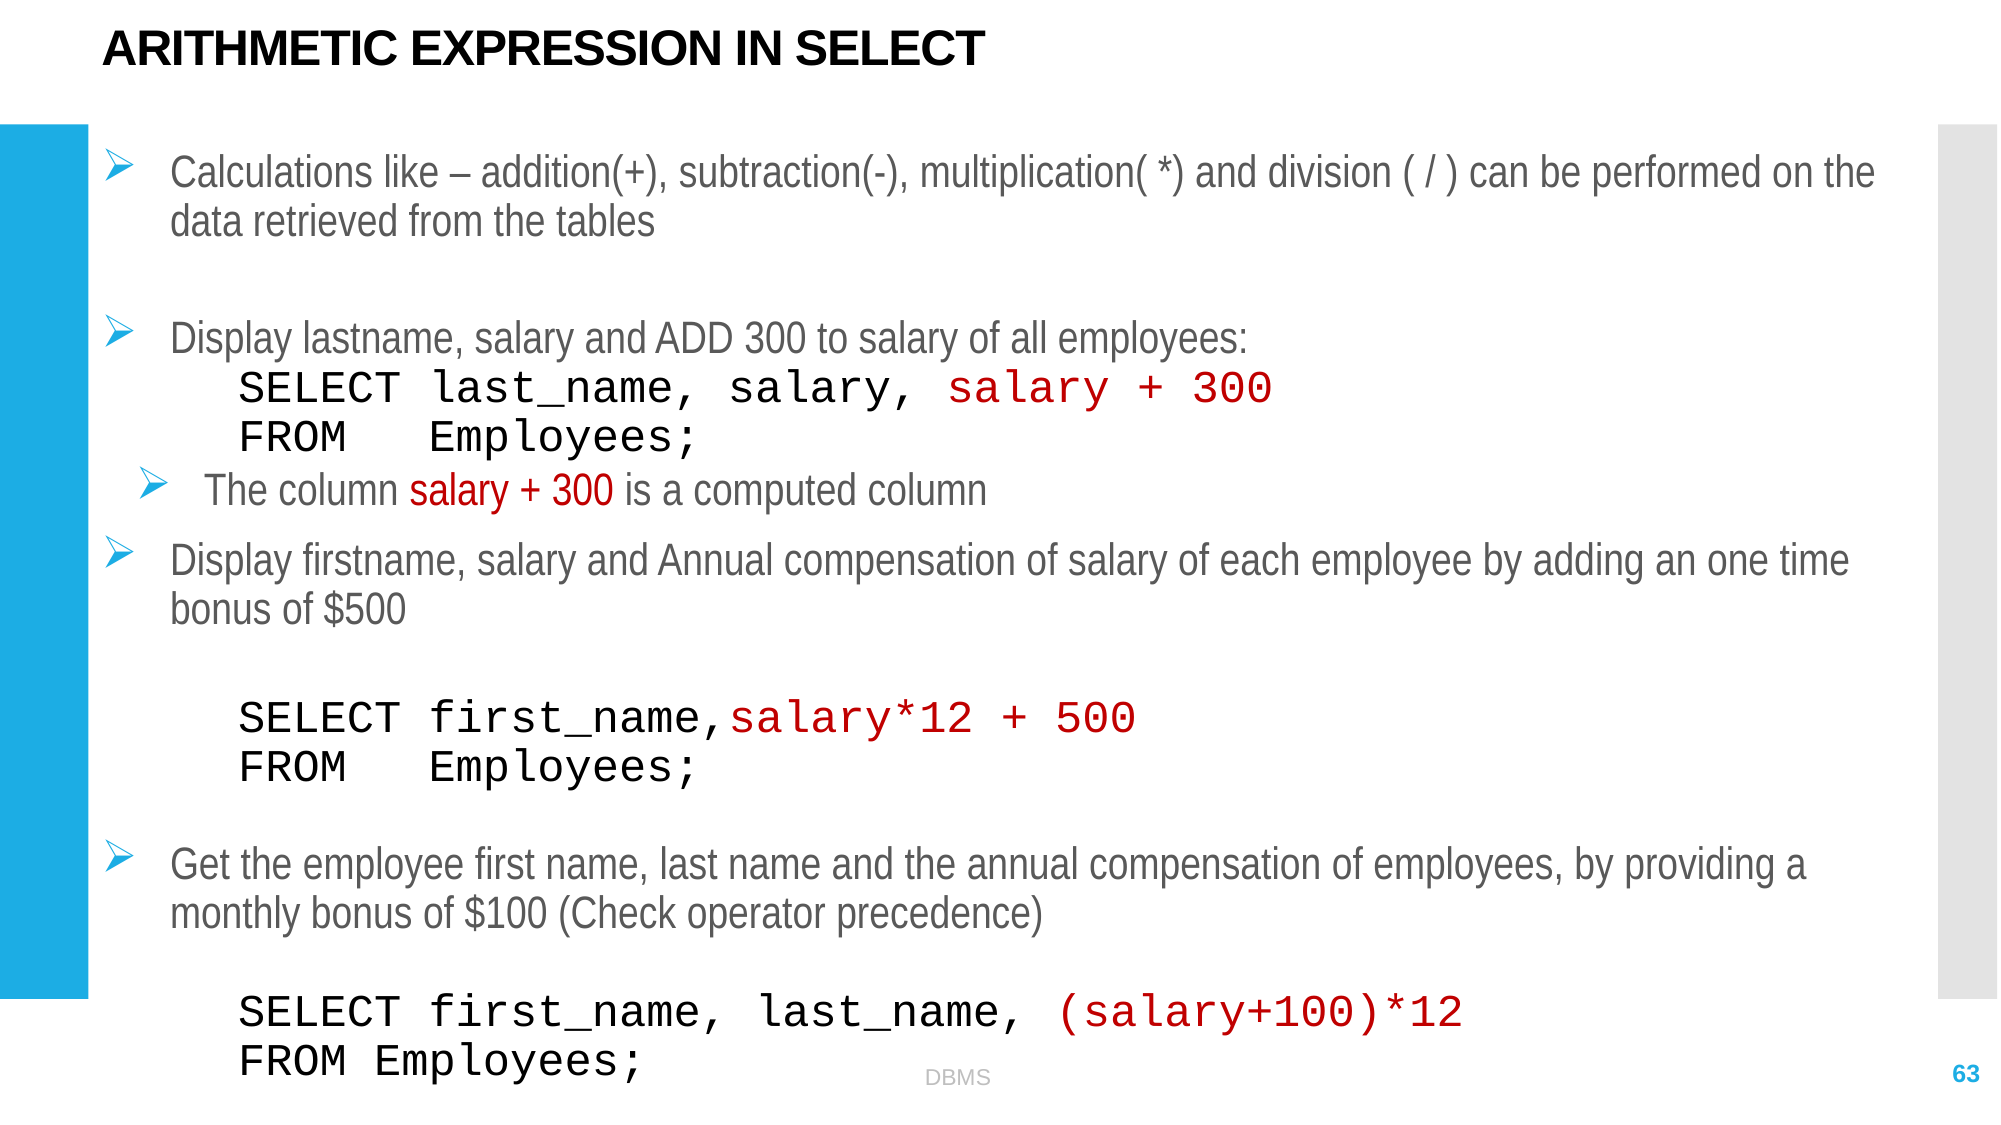

# ARITHMETIC EXPRESSION IN SELECT
Calculations like – addition(+), subtraction(-), multiplication( *) and division ( / ) can be performed on the data retrieved from the tables

Display lastname, salary and ADD 300 to salary of all employees:
	SELECT last_name, salary, salary + 300
	FROM   Employees;
The column salary + 300 is a computed column
Display firstname, salary and Annual compensation of salary of each employee by adding an one time bonus of $500

	SELECT first_name,salary*12 + 500
	FROM   Employees;

Get the employee first name, last name and the annual compensation of employees, by providing a monthly bonus of $100 (Check operator precedence)

	SELECT first_name, last_name, (salary+100)*12
	FROM Employees;
63
DBMS